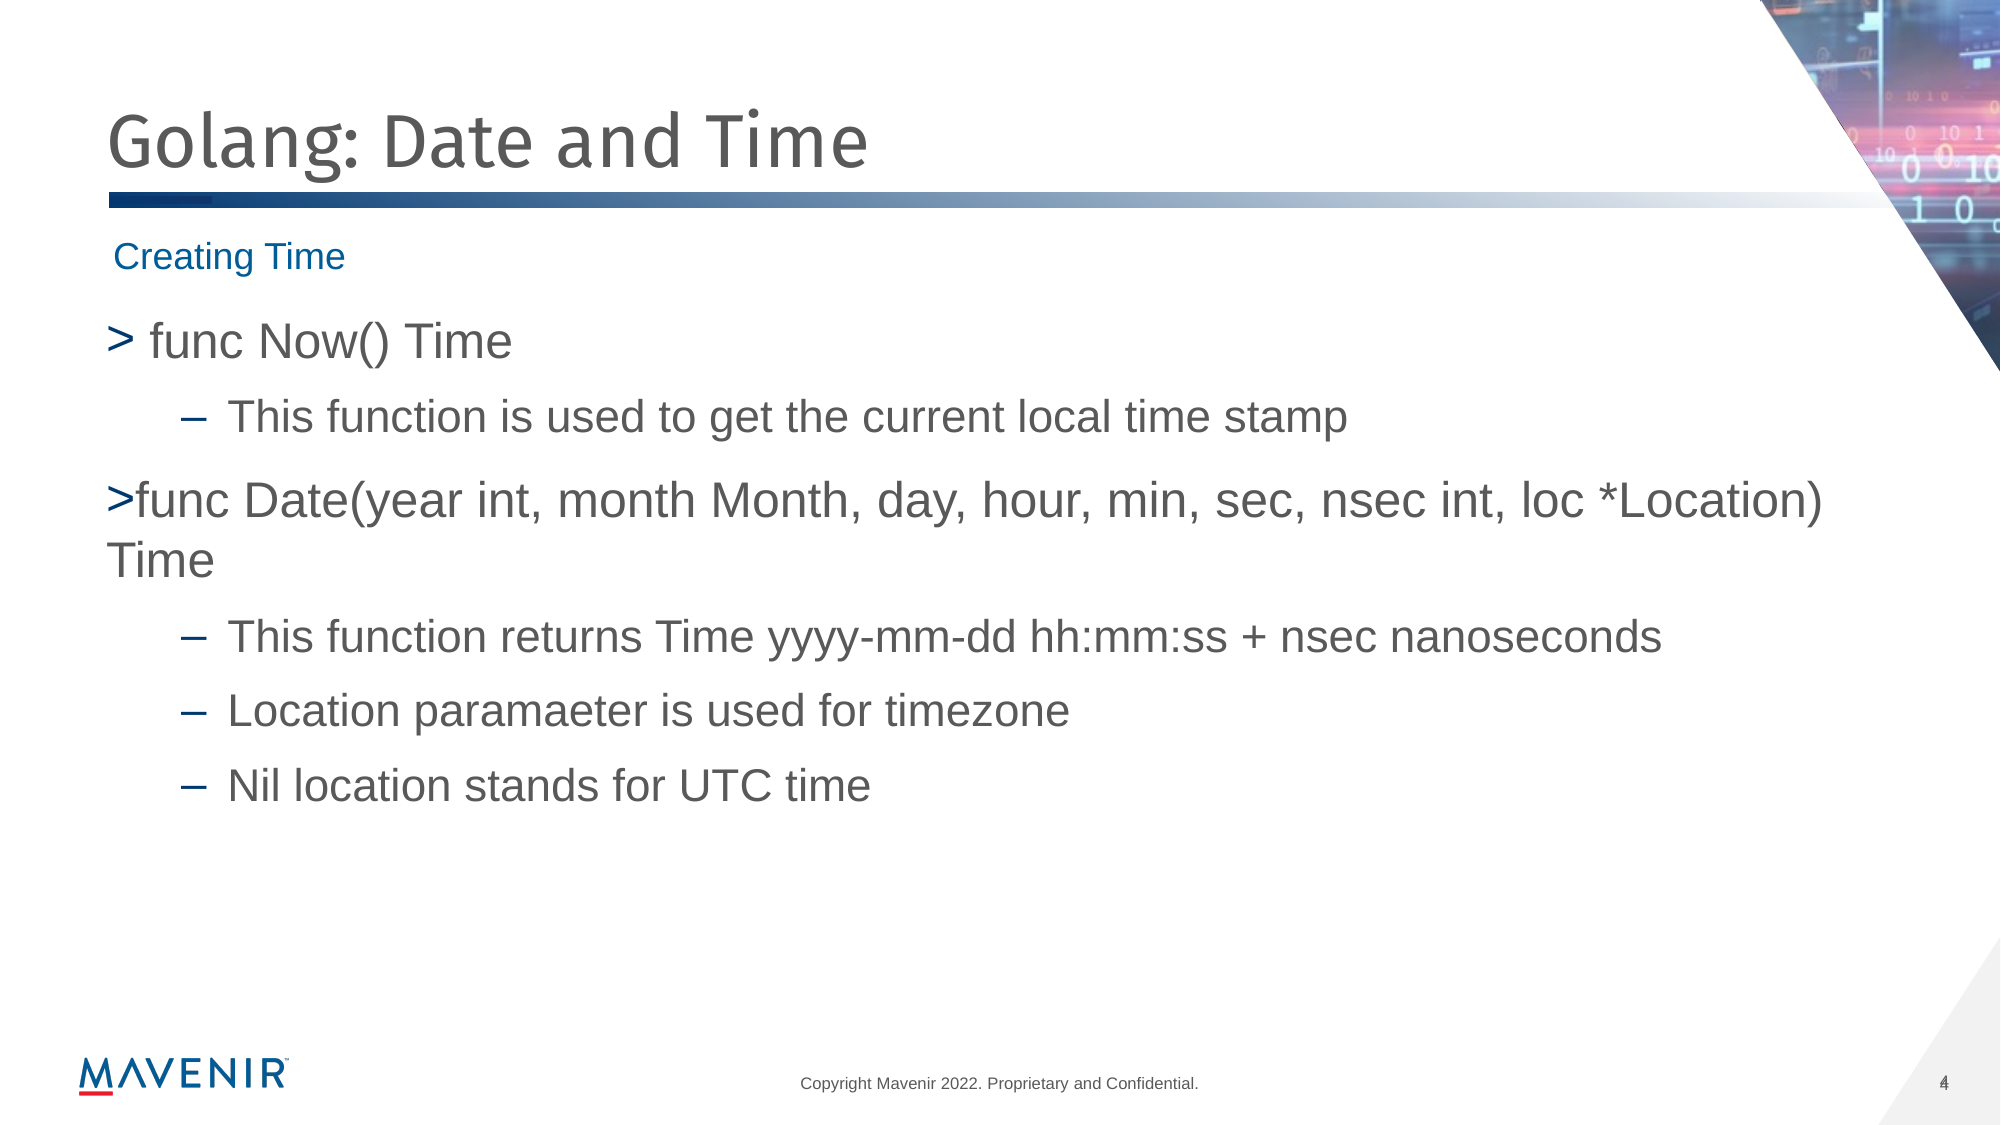

# Golang: Date and Time

Creating Time

 func Now() Time
This function is used to get the current local time stamp
func Date(year int, month Month, day, hour, min, sec, nsec int, loc *Location) Time
This function returns Time yyyy-mm-dd hh:mm:ss + nsec nanoseconds
Location paramaeter is used for timezone
Nil location stands for UTC time

4